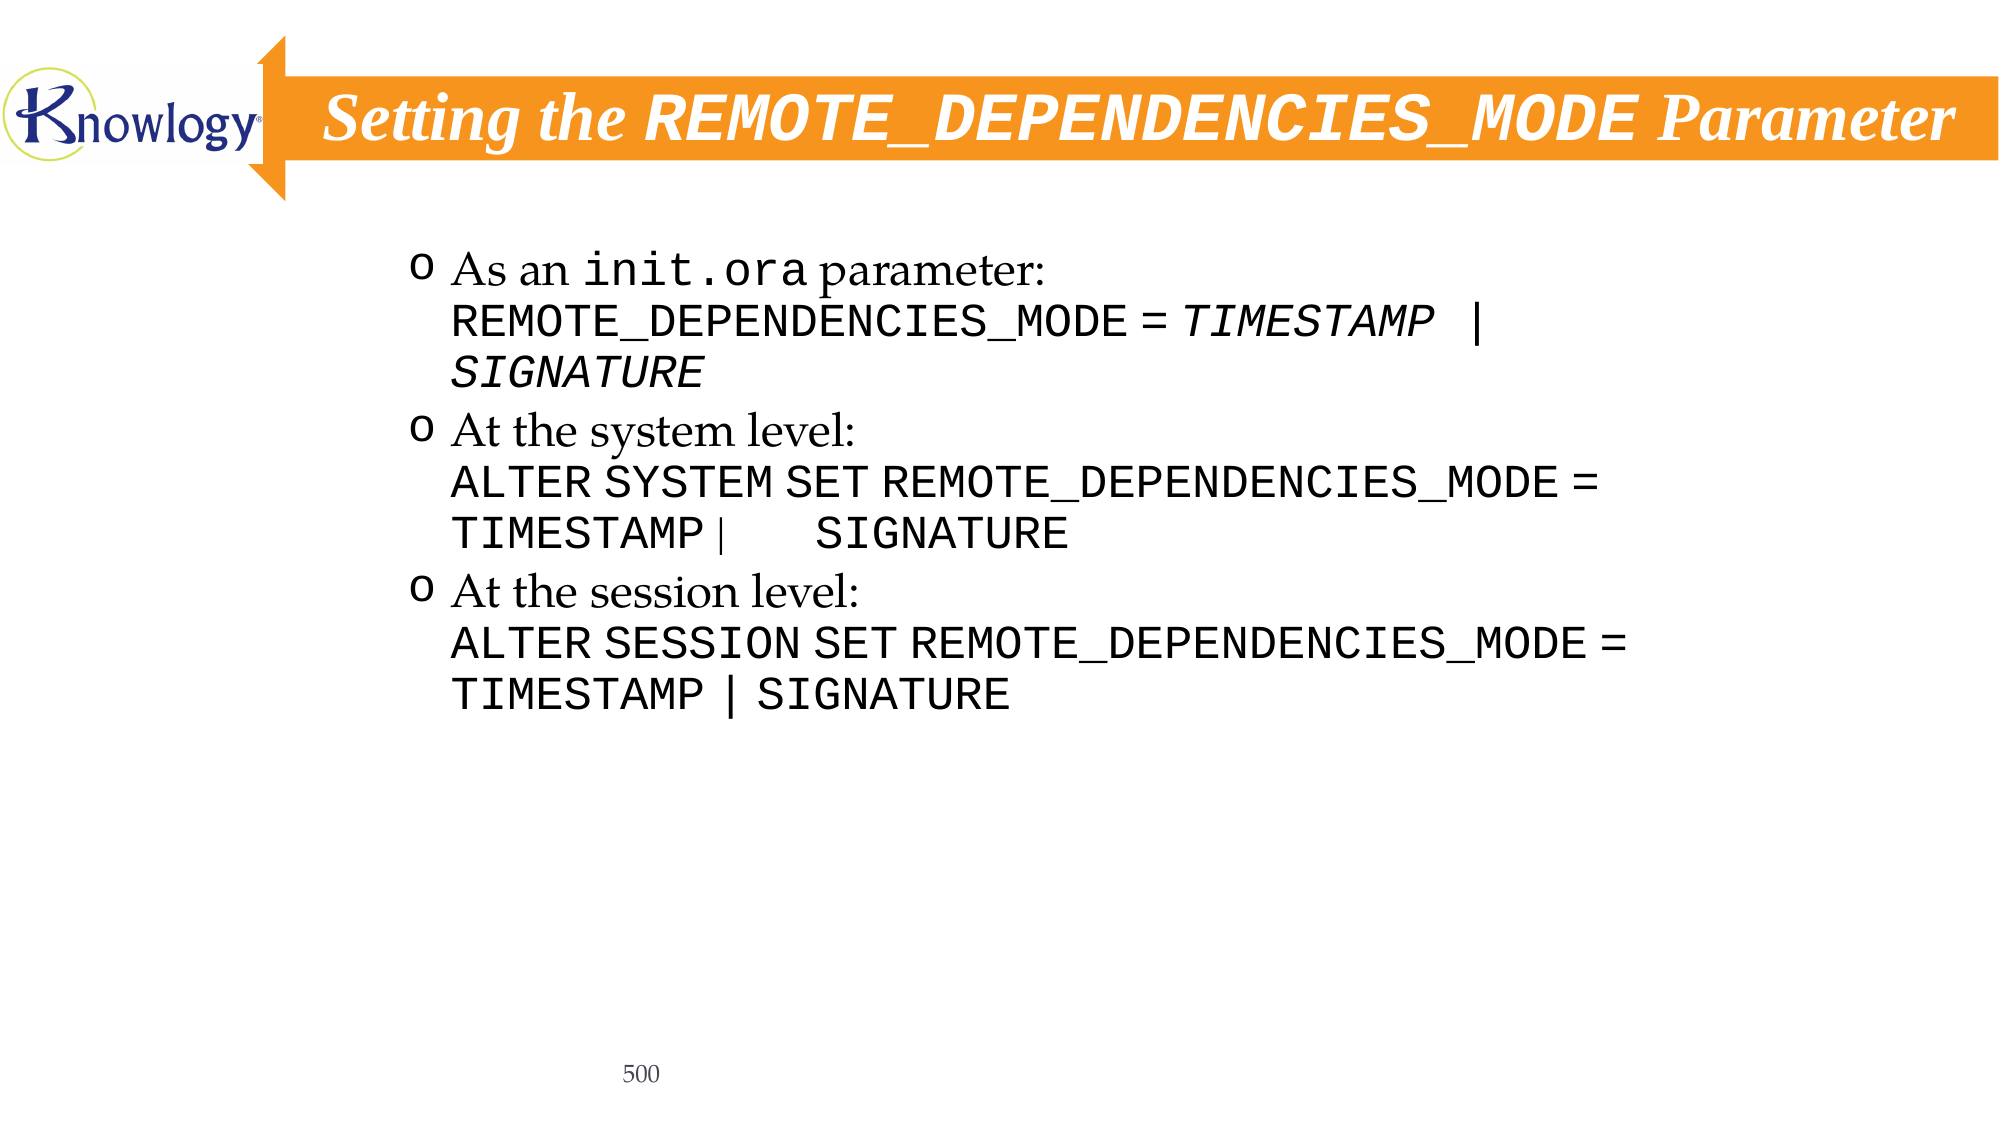

# Setting the REMOTE_DEPENDENCIES_MODE Parameter
As an init.ora parameter:
REMOTE_DEPENDENCIES_MODE = TIMESTAMP |
SIGNATURE
At the system level:
ALTER SYSTEM SET REMOTE_DEPENDENCIES_MODE = TIMESTAMP |	SIGNATURE
At the session level:
ALTER SESSION SET REMOTE_DEPENDENCIES_MODE = TIMESTAMP | SIGNATURE
500